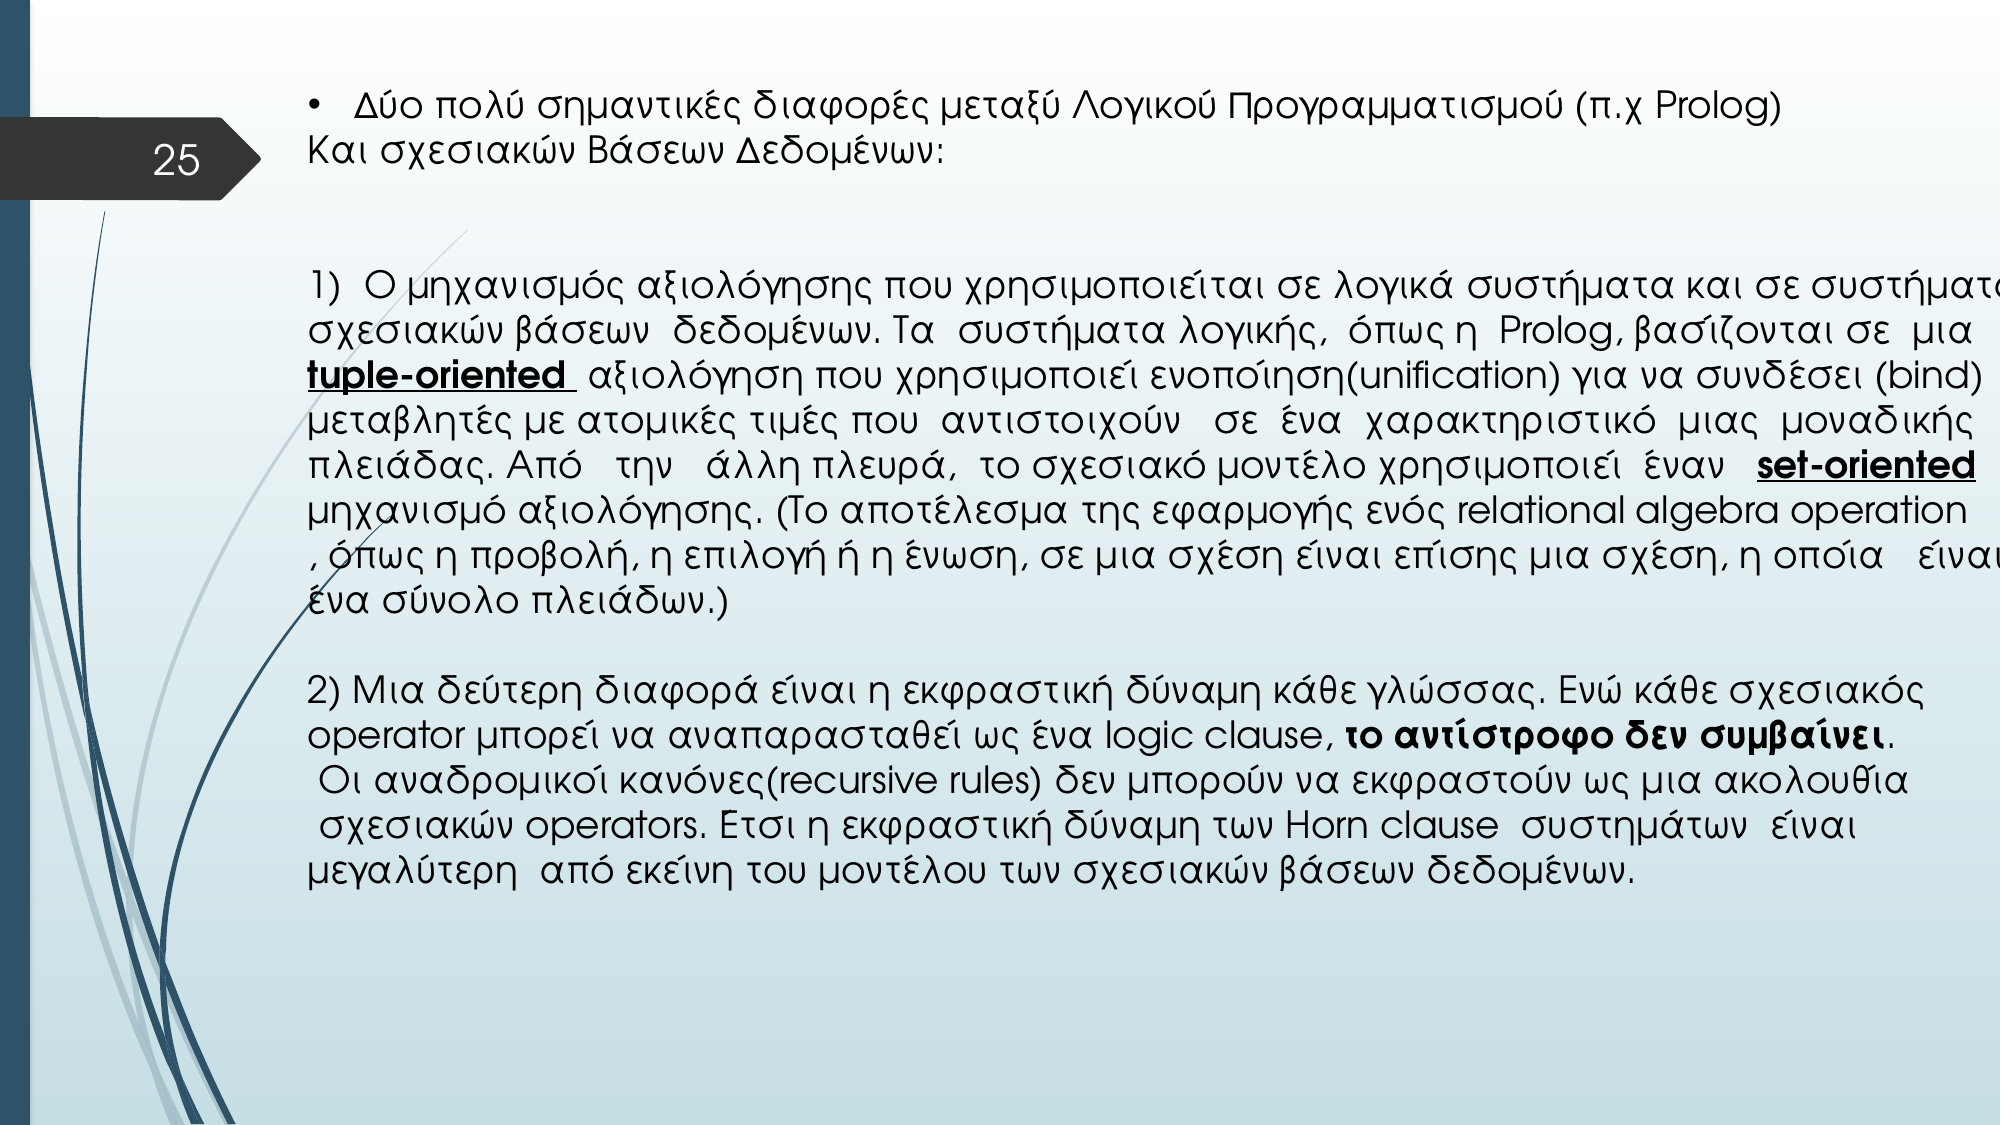

Δύο πολύ σημαντικές διαφορές μεταξύ Λογικού Προγραμματισμού (π.χ Prolog)
Και σχεσιακών Βάσεων Δεδομένων:

Ο μηχανισμός αξιολόγησης που χρησιμοποιείται σε λογικά συστήματα και σε συστήματα
σχεσιακών βάσεων  δεδομένων. Τα  συστήματα λογικής,  όπως η  Prolog, βασίζονται σε  μια
tuple-oriented  αξιολόγηση που χρησιμοποιεί ενοποίηση(unification) για να συνδέσει (bind)
μεταβλητές με ατομικές τιμές που  αντιστοιχούν   σε  ένα  χαρακτηριστικό  μιας  μοναδικής
πλειάδας. Από   την   άλλη πλευρά,  το σχεσιακό μοντέλο χρησιμοποιεί  έναν   set-oriented
μηχανισμό αξιολόγησης. (Το αποτέλεσμα της εφαρμογής ενός relational algebra operation
, όπως η προβολή, η επιλογή ή η ένωση, σε μια σχέση είναι επίσης μια σχέση, η οποία   είναι
ένα σύνολο πλειάδων.)

2) Μια δεύτερη διαφορά είναι η εκφραστική δύναμη κάθε γλώσσας. Ενώ κάθε σχεσιακός
operator μπορεί να αναπαρασταθεί ως ένα logic clause, το αντίστροφο δεν συμβαίνει.
 Οι αναδρομικοί κανόνες(recursive rules) δεν μπορούν να εκφραστούν ως μια ακολουθία
 σχεσιακών operators. Έτσι η εκφραστική δύναμη των Horn clause  συστημάτων  είναι
μεγαλύτερη  από εκείνη του μοντέλου των σχεσιακών βάσεων δεδομένων.
25